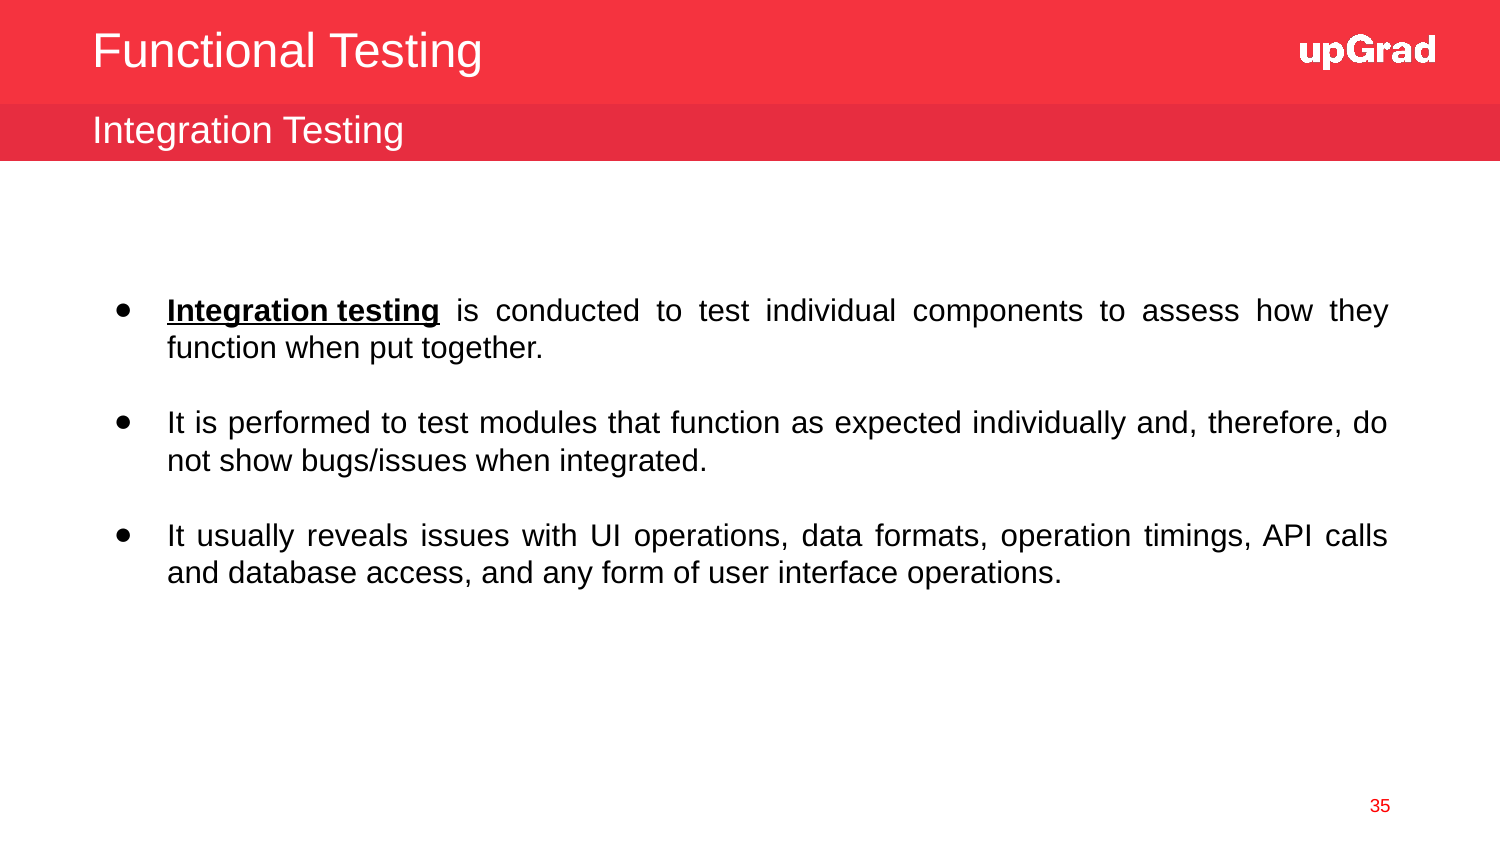

Functional Testing
Integration Testing

Integration testing is conducted to test individual components to assess how they function when put together.

It is performed to test modules that function as expected individually and, therefore, do not show bugs/issues when integrated.

It usually reveals issues with UI operations, data formats, operation timings, API calls and database access, and any form of user interface operations.

35